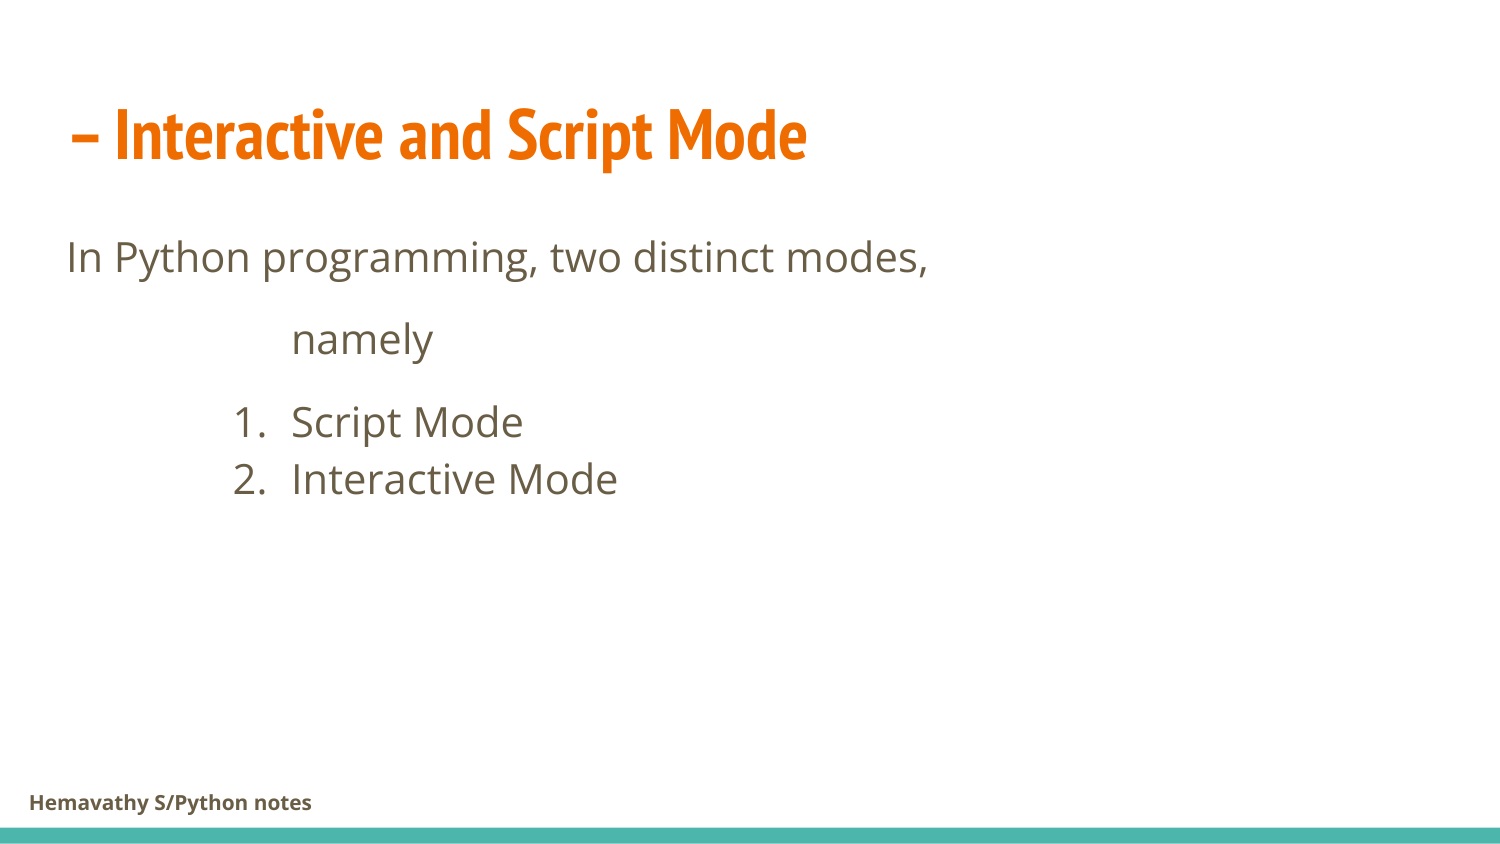

# – Interactive and Script Mode
In Python programming, two distinct modes,
namely
Script Mode
Interactive Mode